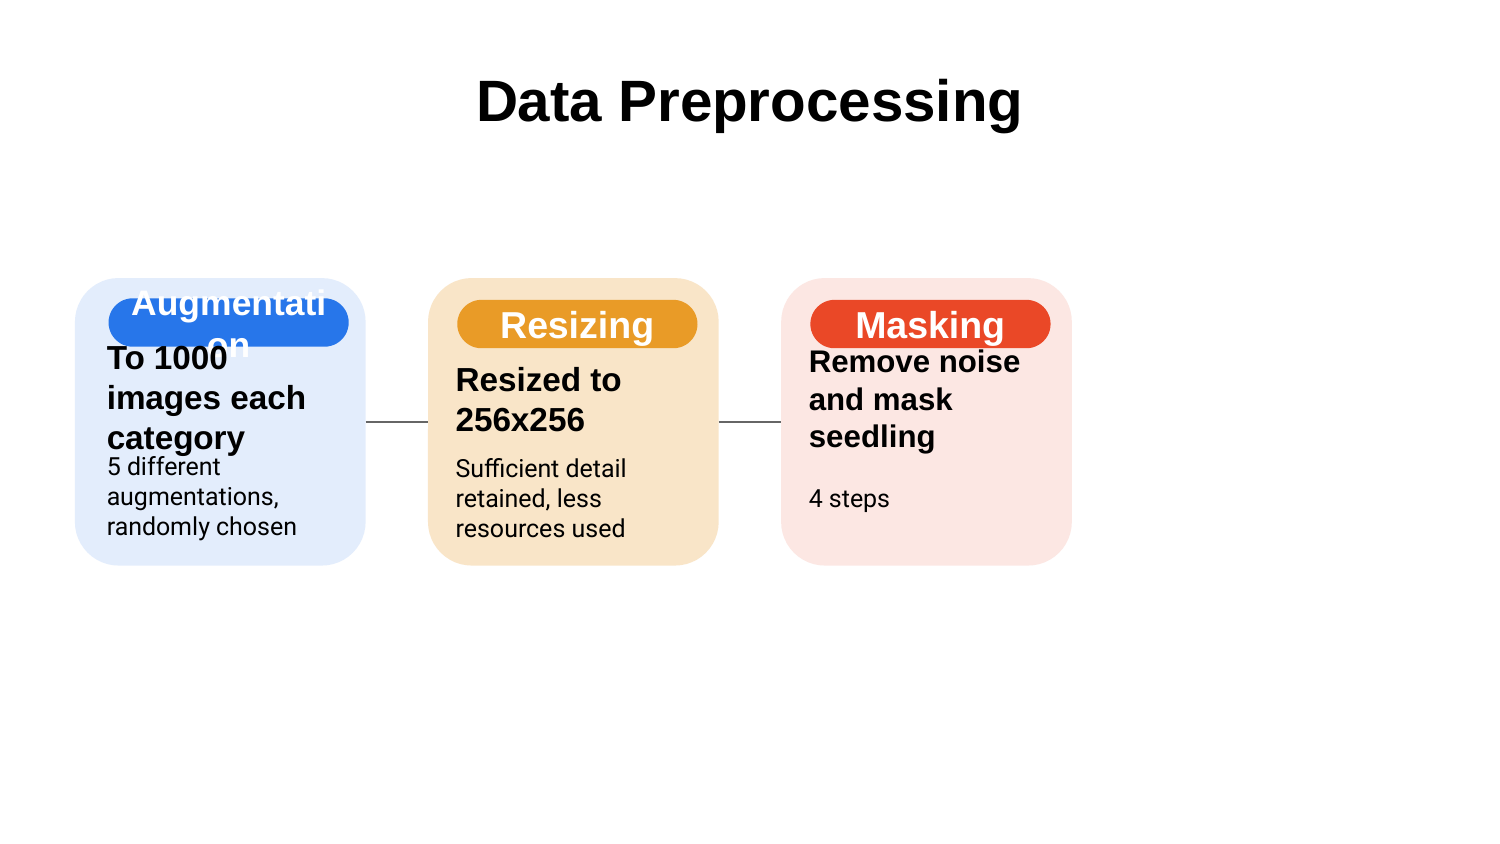

# Data Preprocessing

Masking
Remove noise and mask seedling
4 steps
Augmentation
To 1000 images each category
5 different augmentations, randomly chosen
Resizing
Resized to 256x256
Sufficient detail retained, less resources used